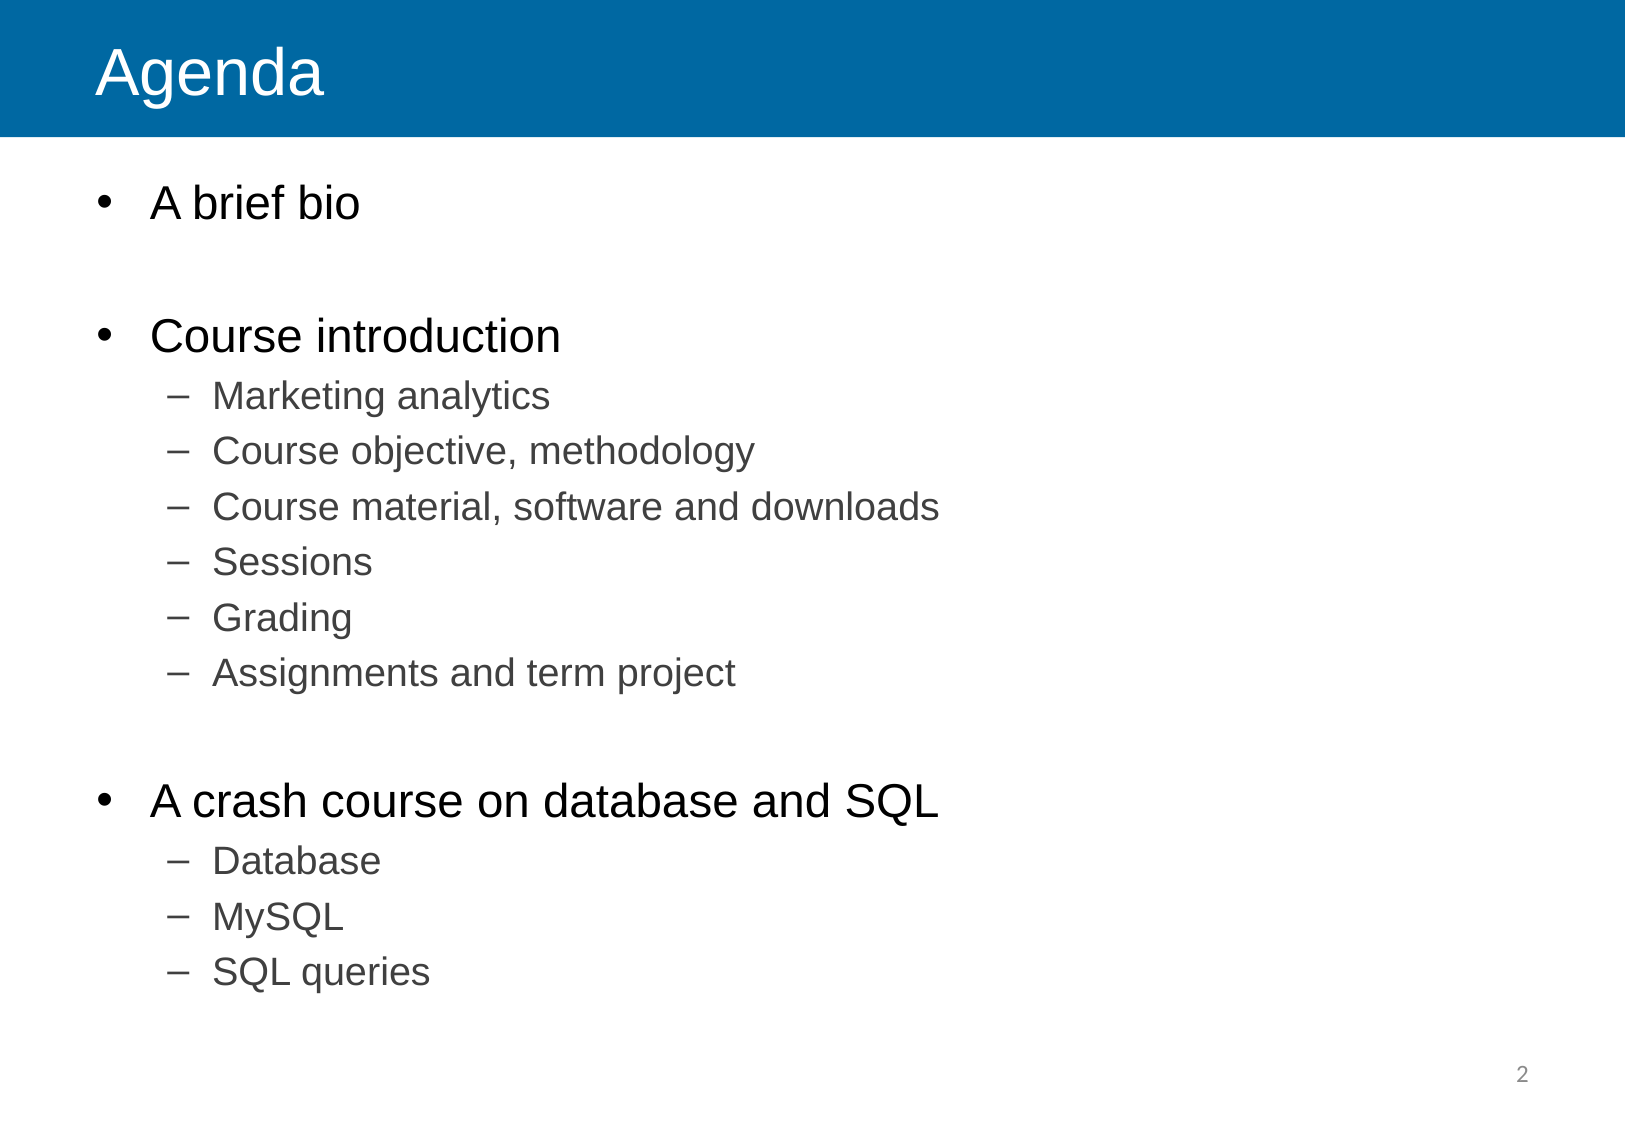

# Agenda
A brief bio

Course introduction
Marketing analytics
Course objective, methodology
Course material, software and downloads
Sessions
Grading
Assignments and term project

A crash course on database and SQL
Database
MySQL
SQL queries
2